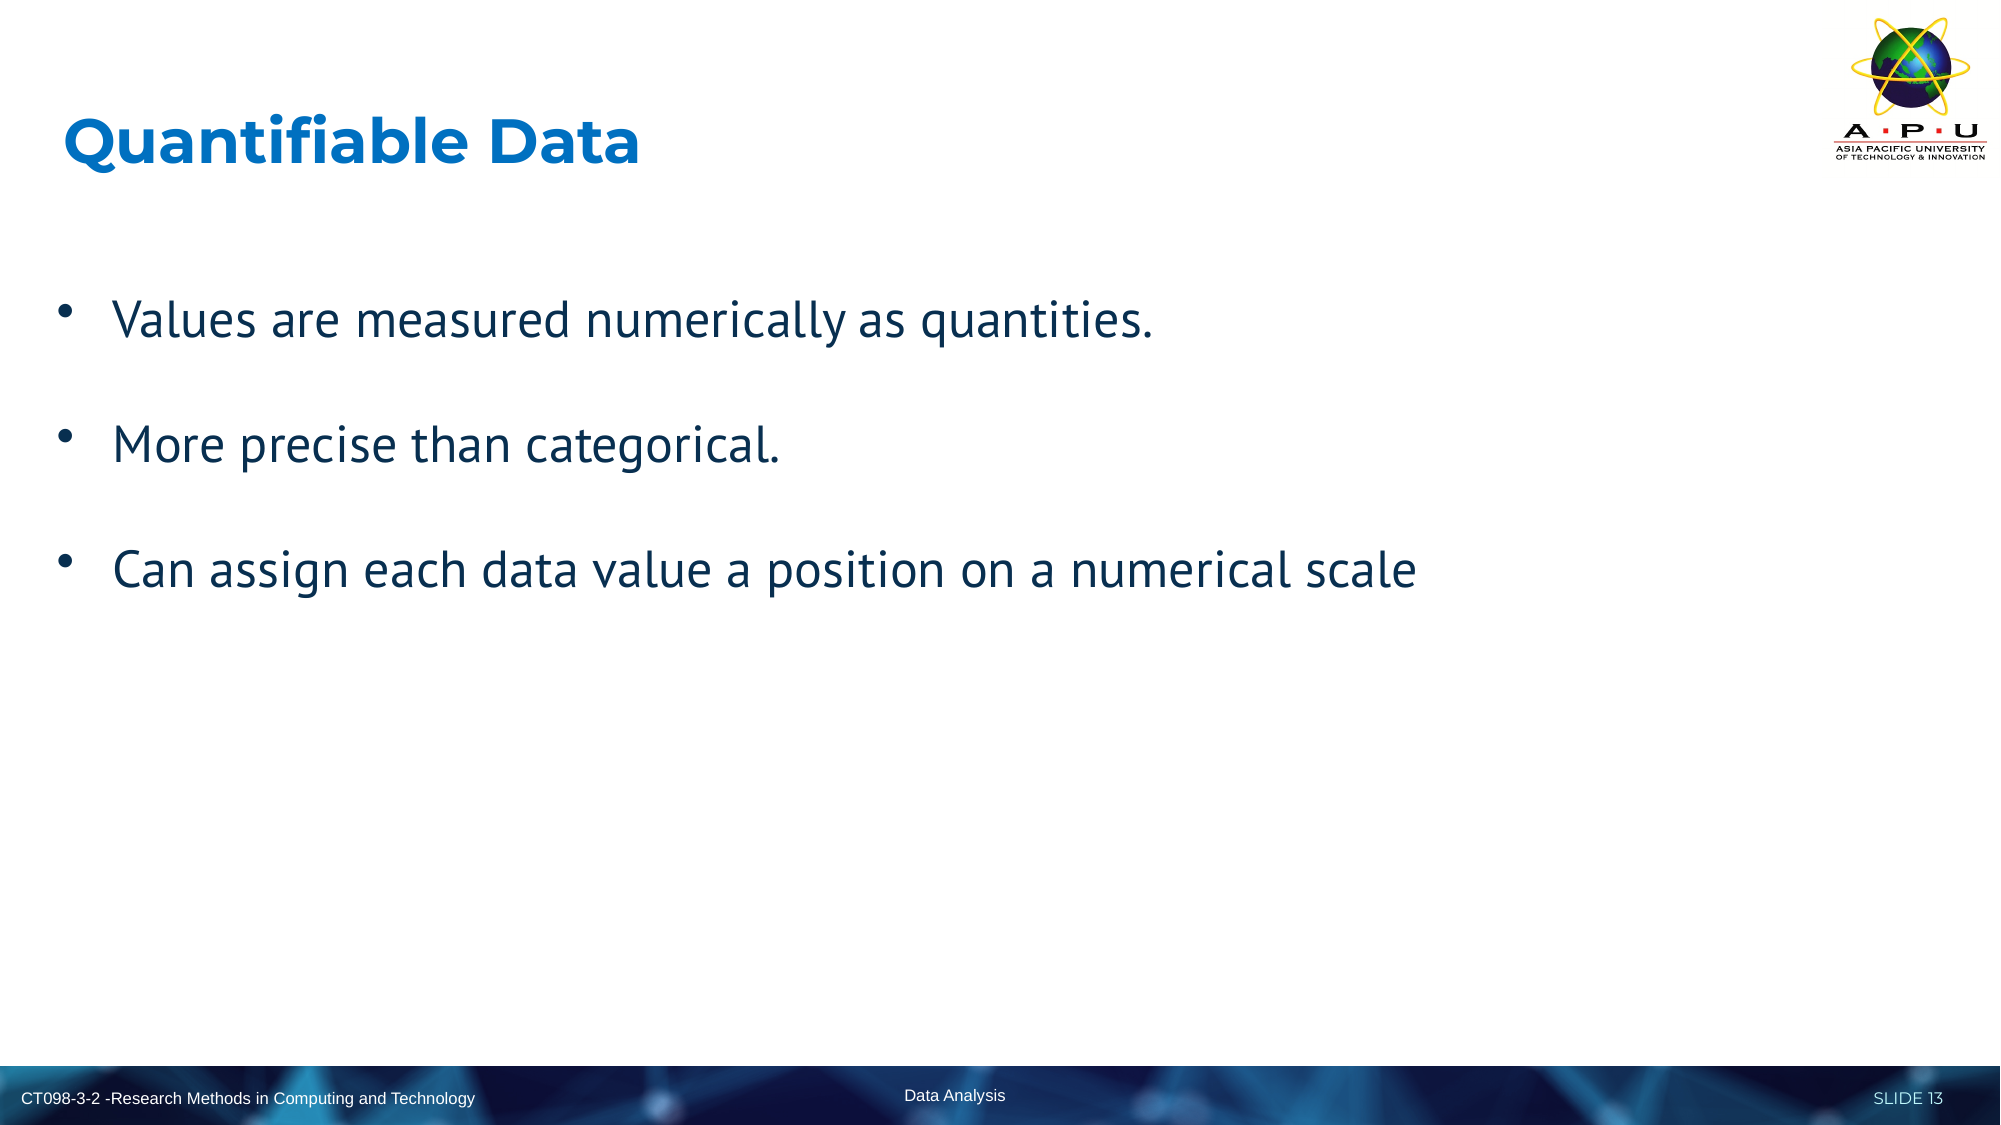

# Quantifiable Data
Values are measured numerically as quantities.

More precise than categorical.

Can assign each data value a position on a numerical scale